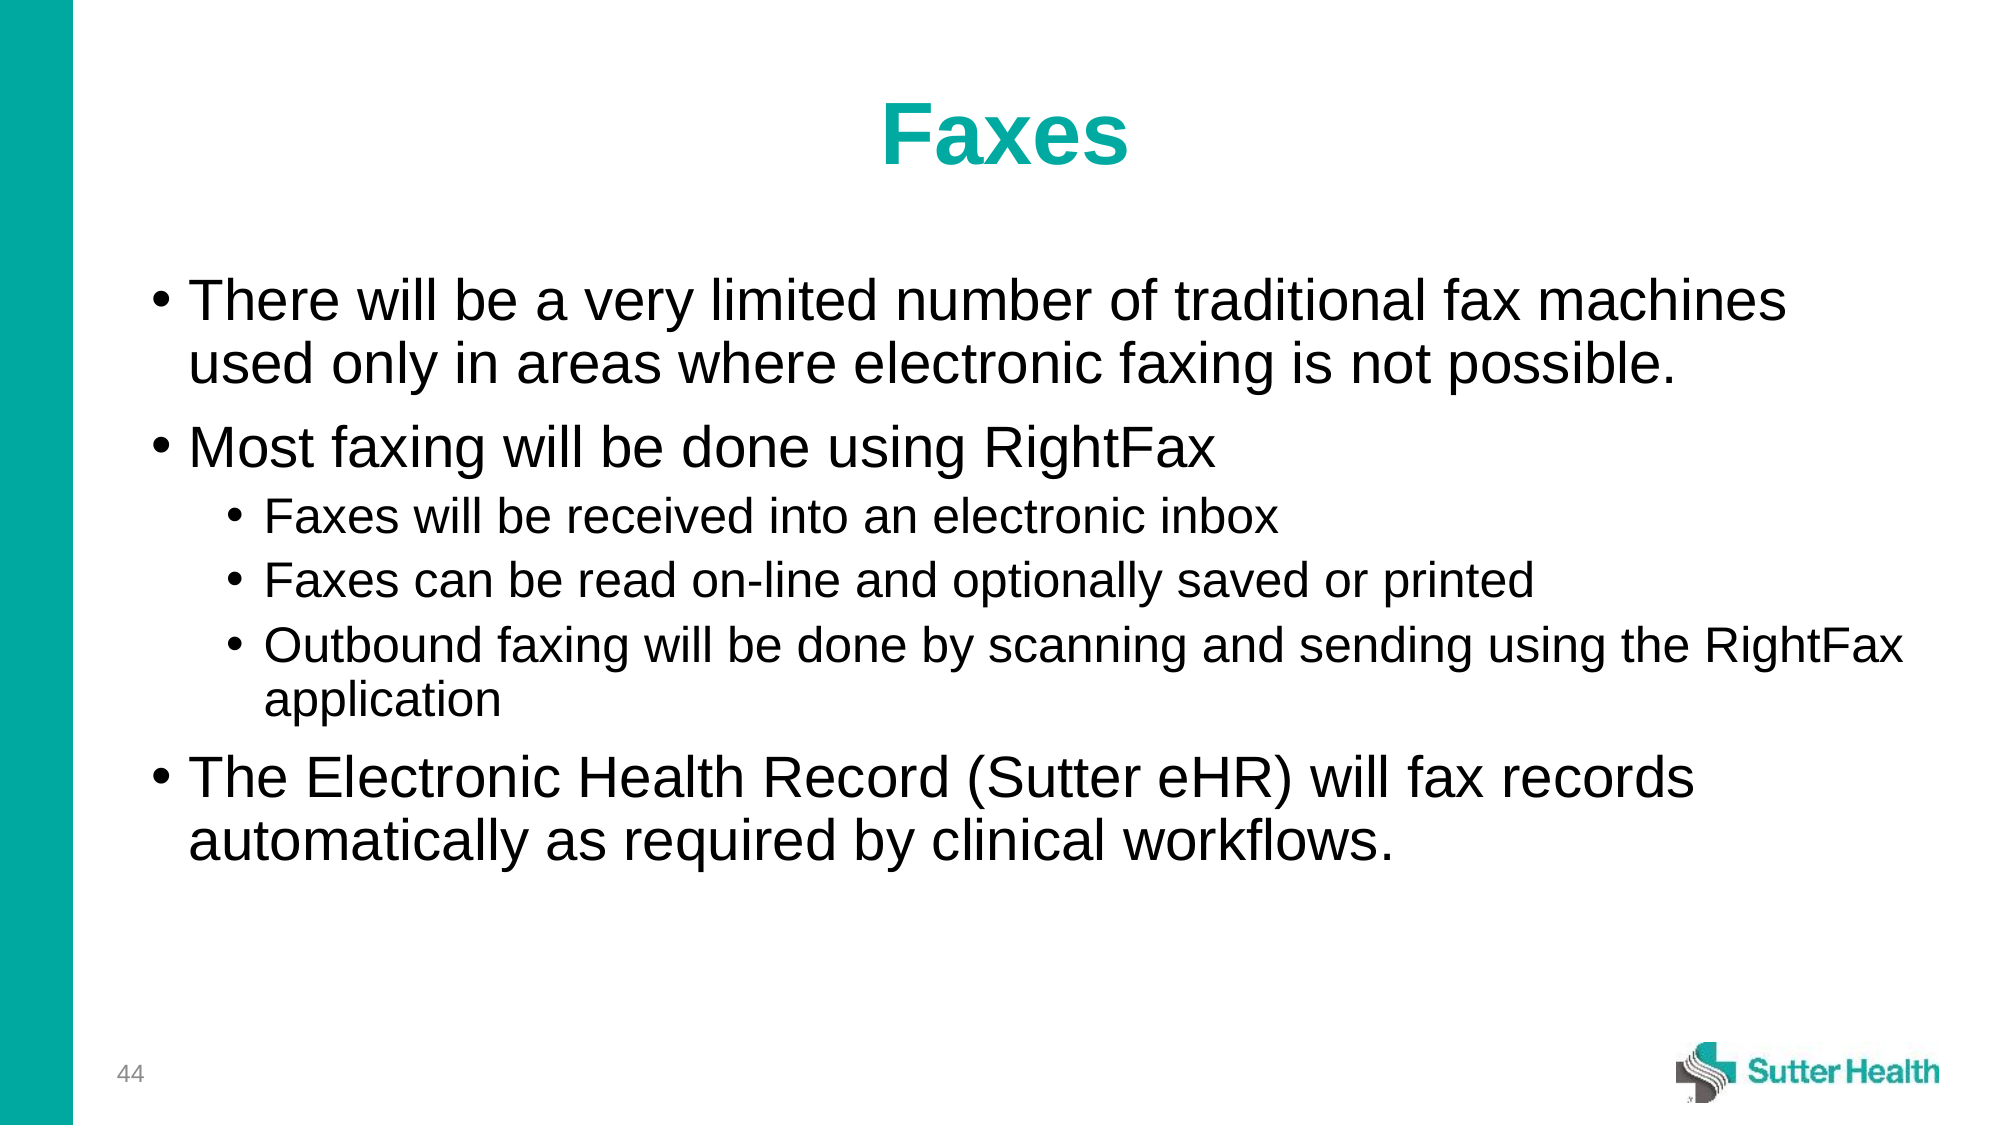

# Faxes
There will be a very limited number of traditional fax machines used only in areas where electronic faxing is not possible.
Most faxing will be done using RightFax
Faxes will be received into an electronic inbox
Faxes can be read on-line and optionally saved or printed
Outbound faxing will be done by scanning and sending using the RightFax application
The Electronic Health Record (Sutter eHR) will fax records automatically as required by clinical workflows.
44